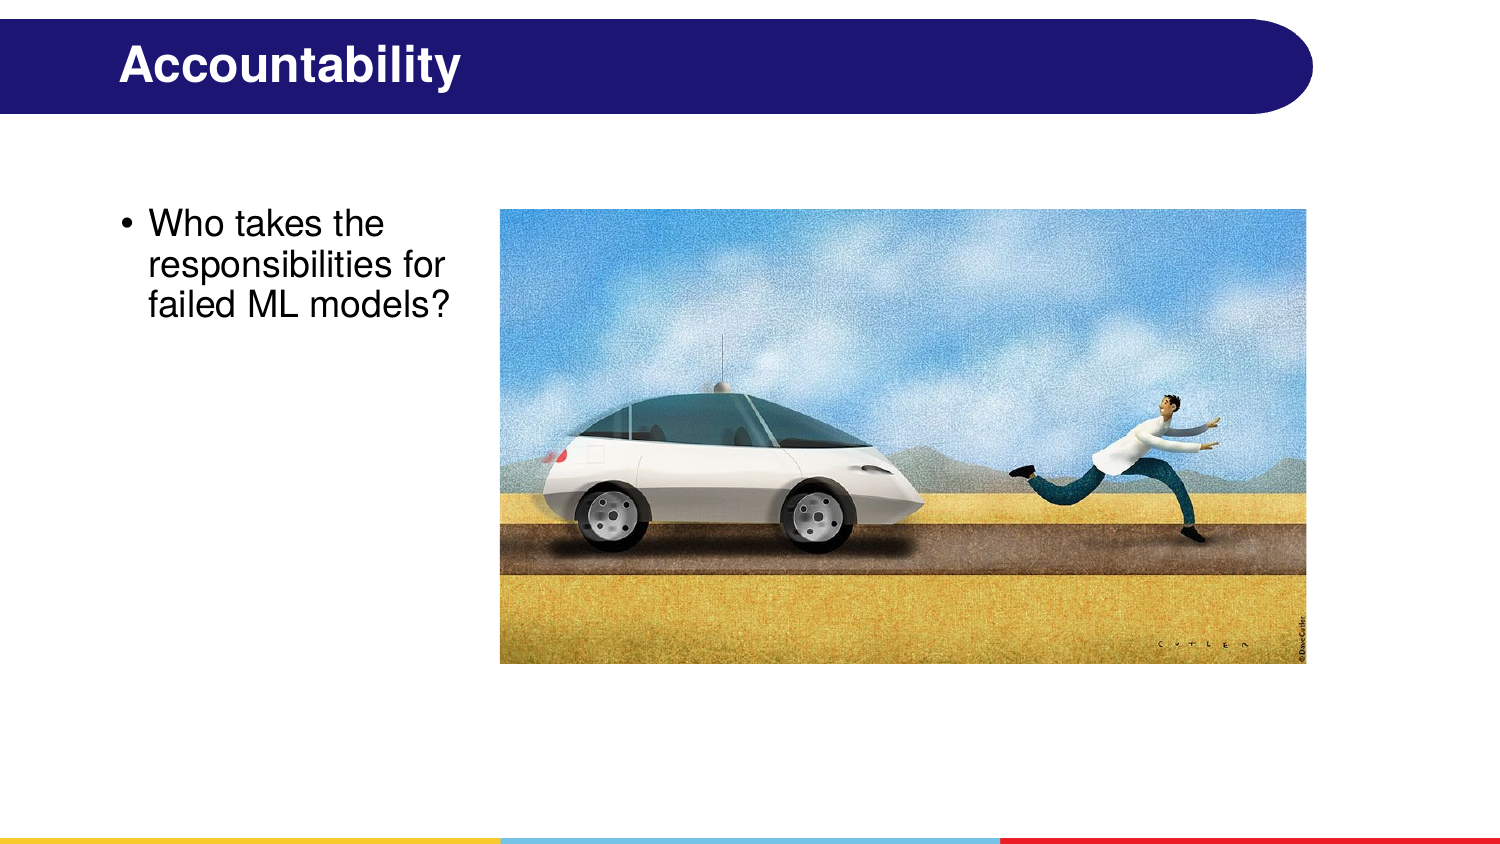

# Accountability

Who takes the  responsibilities for failed ML models?